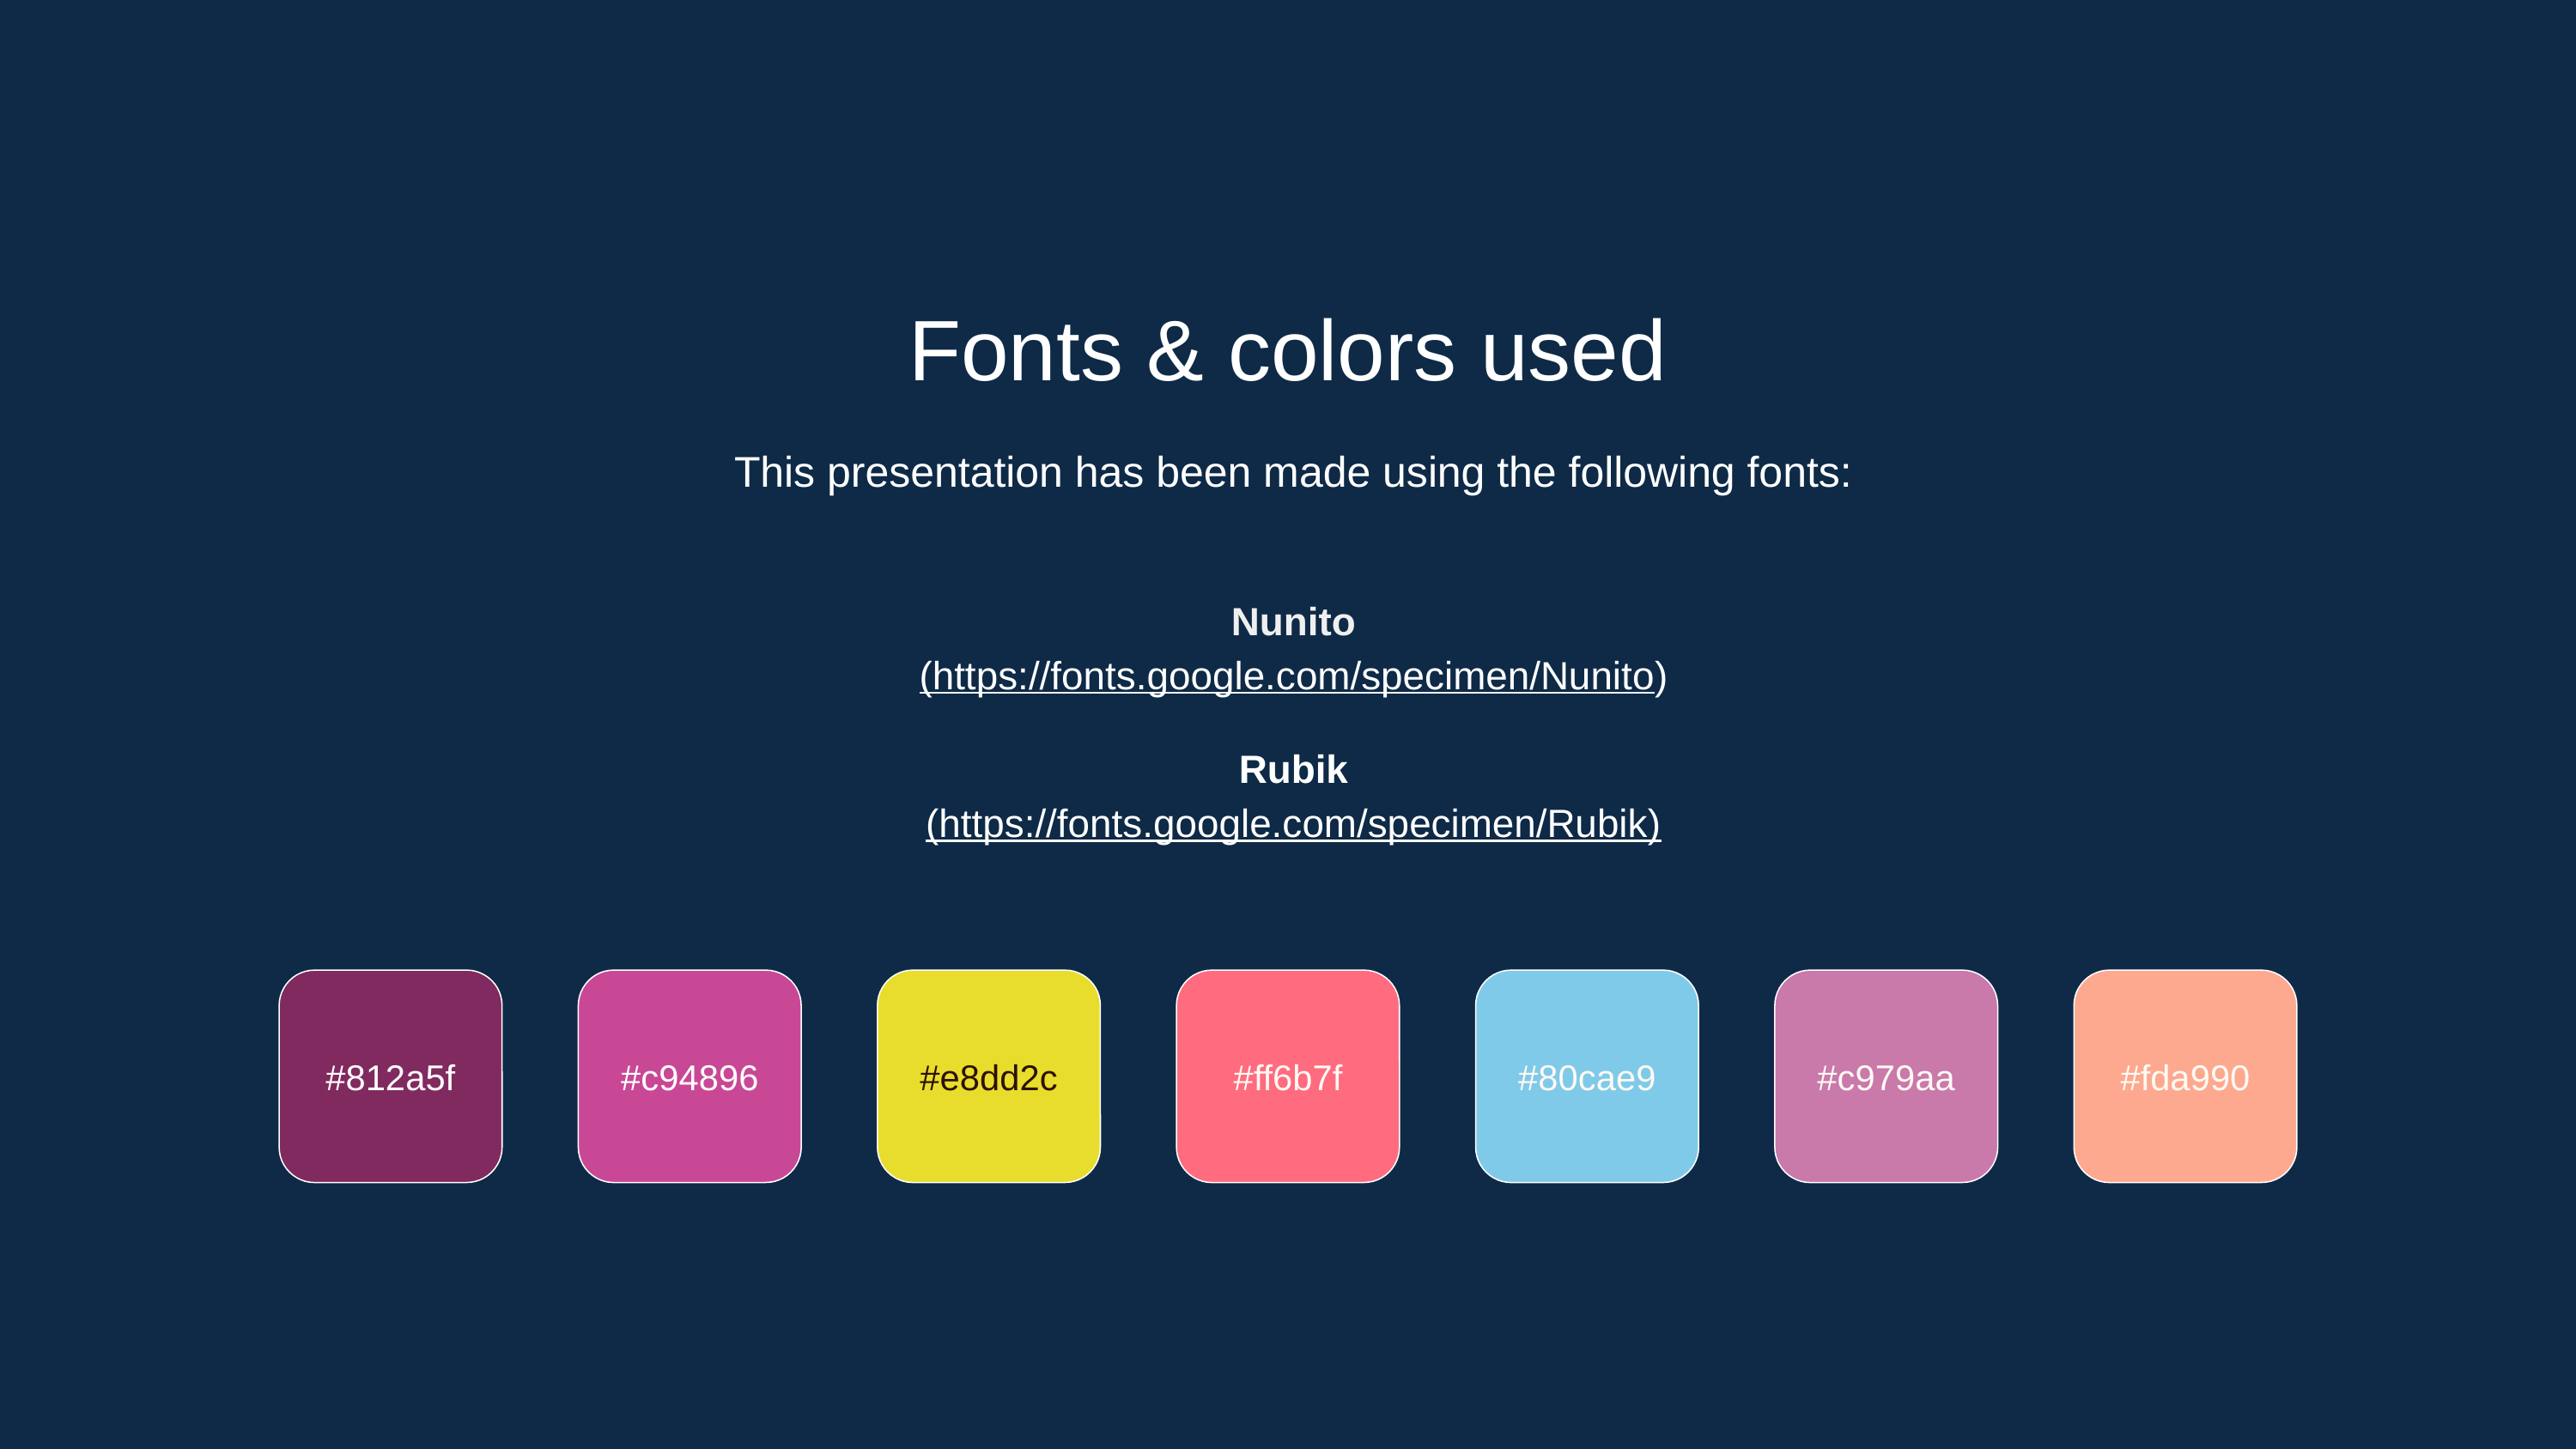

Fonts & colors used
This presentation has been made using the following fonts:

Nunito
(https://fonts.google.com/specimen/Nunito)

Rubik
(https://fonts.google.com/specimen/Rubik)

#812a5f
#c94896
#e8dd2c
#ff6b7f
#80cae9
#c979aa
#fda990